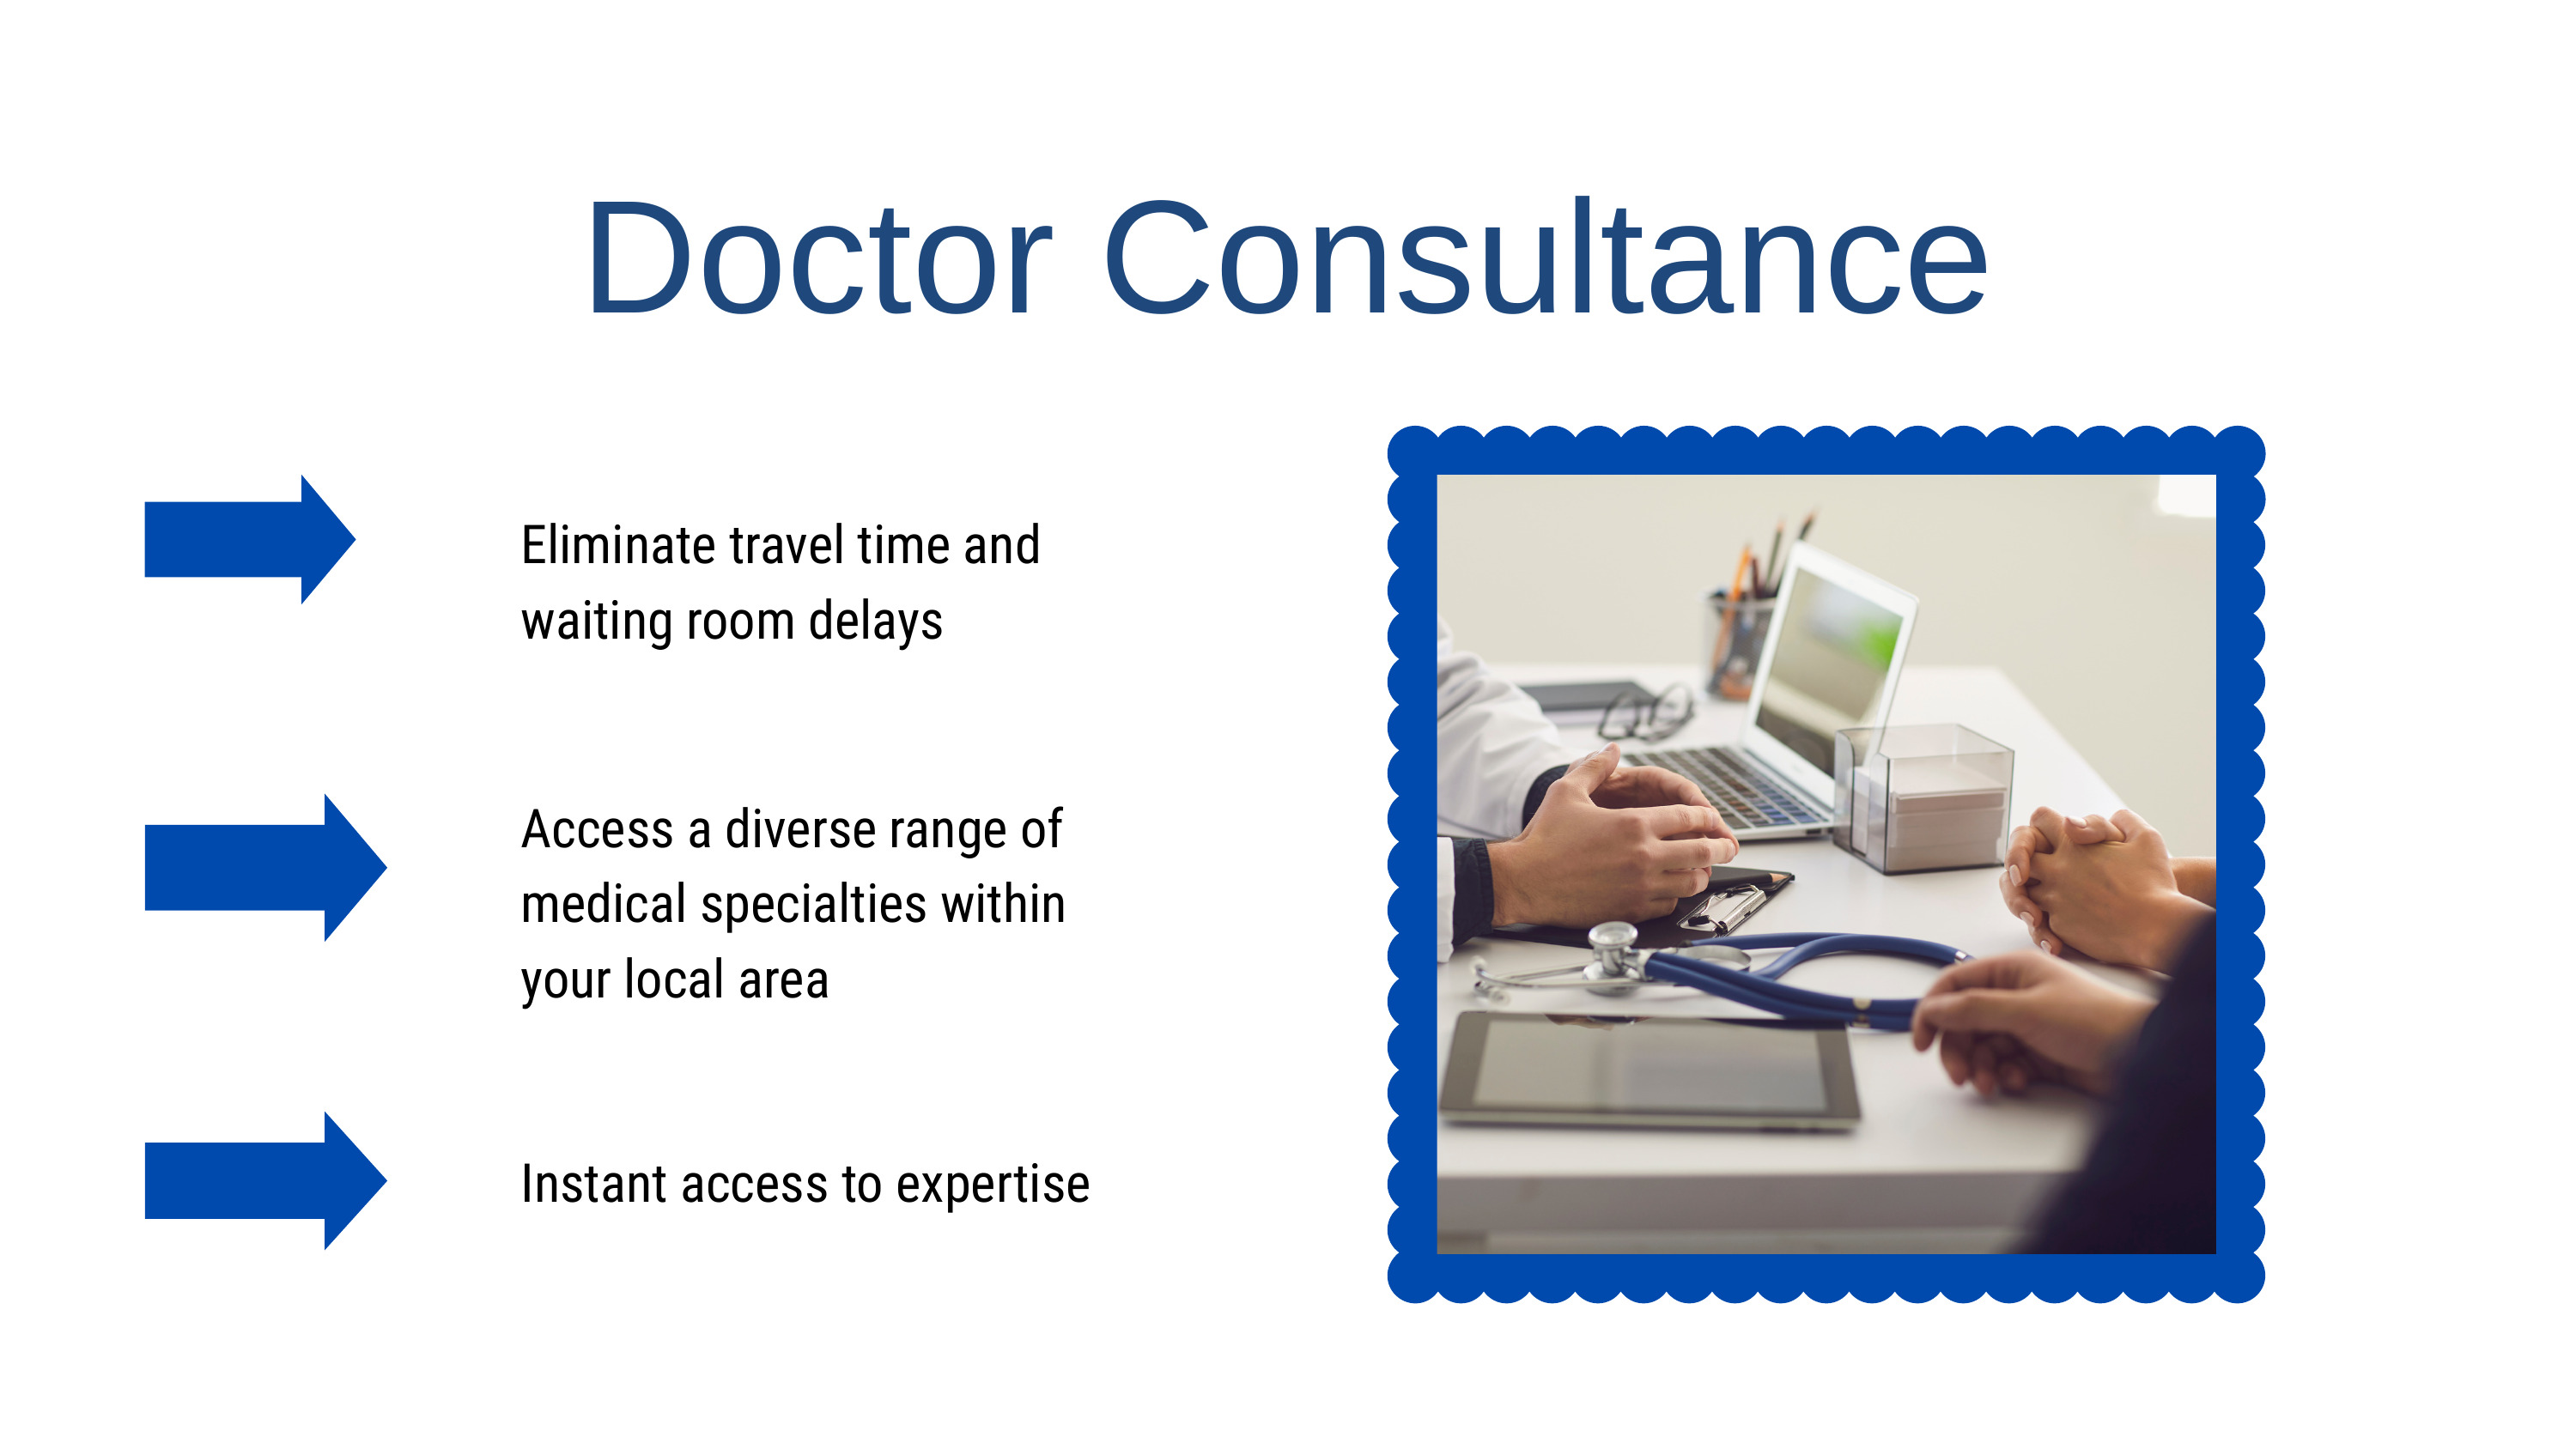

Doctor Consultance

Eliminate travel time and waiting room delays
Access a diverse range of medical specialties within your local area

Instant access to expertise